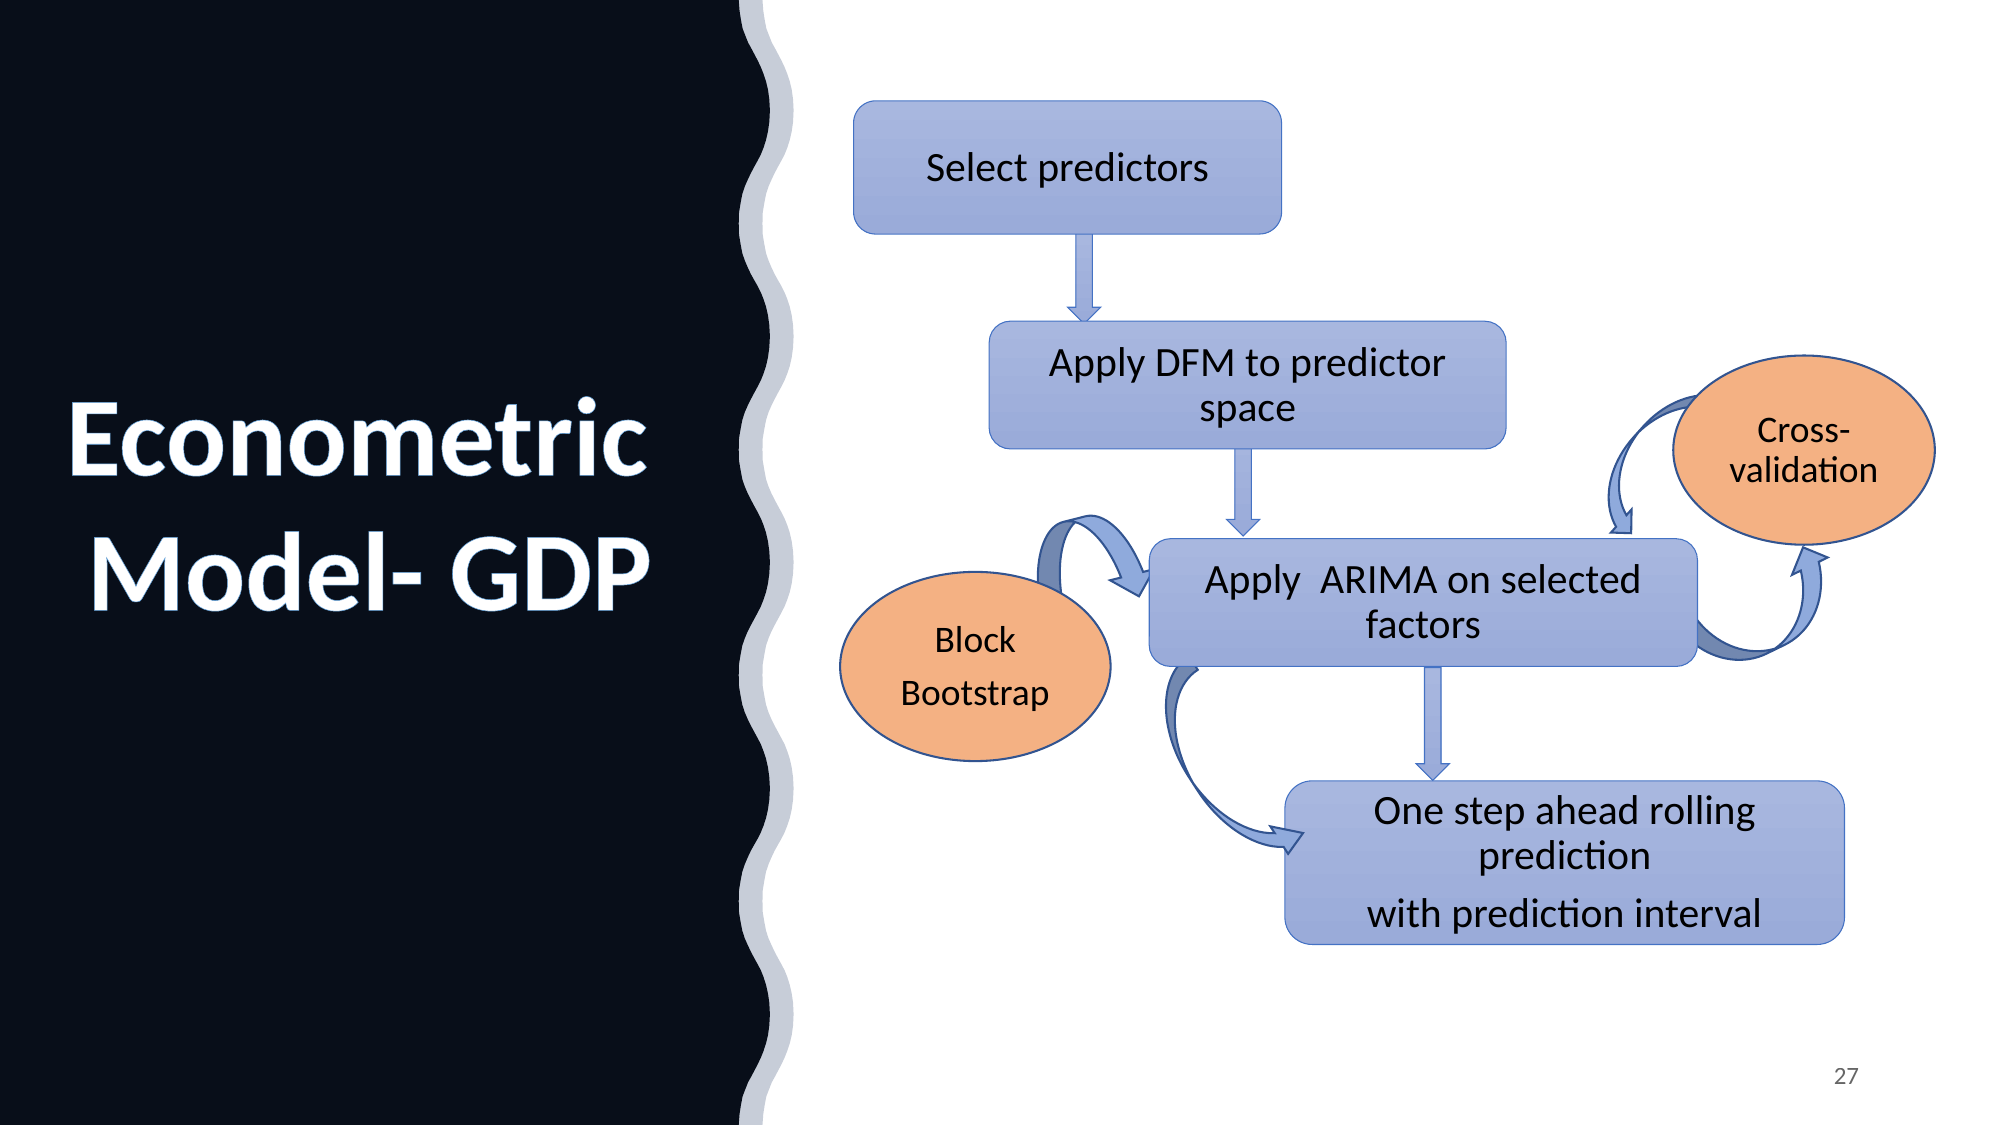

Select predictors

Apply DFM to predictor space
Cross- validation

Apply  ARIMA on selected factors
Block
Bootstrap

One step ahead rolling prediction
with prediction interval
Econometric
Model- GDP
27